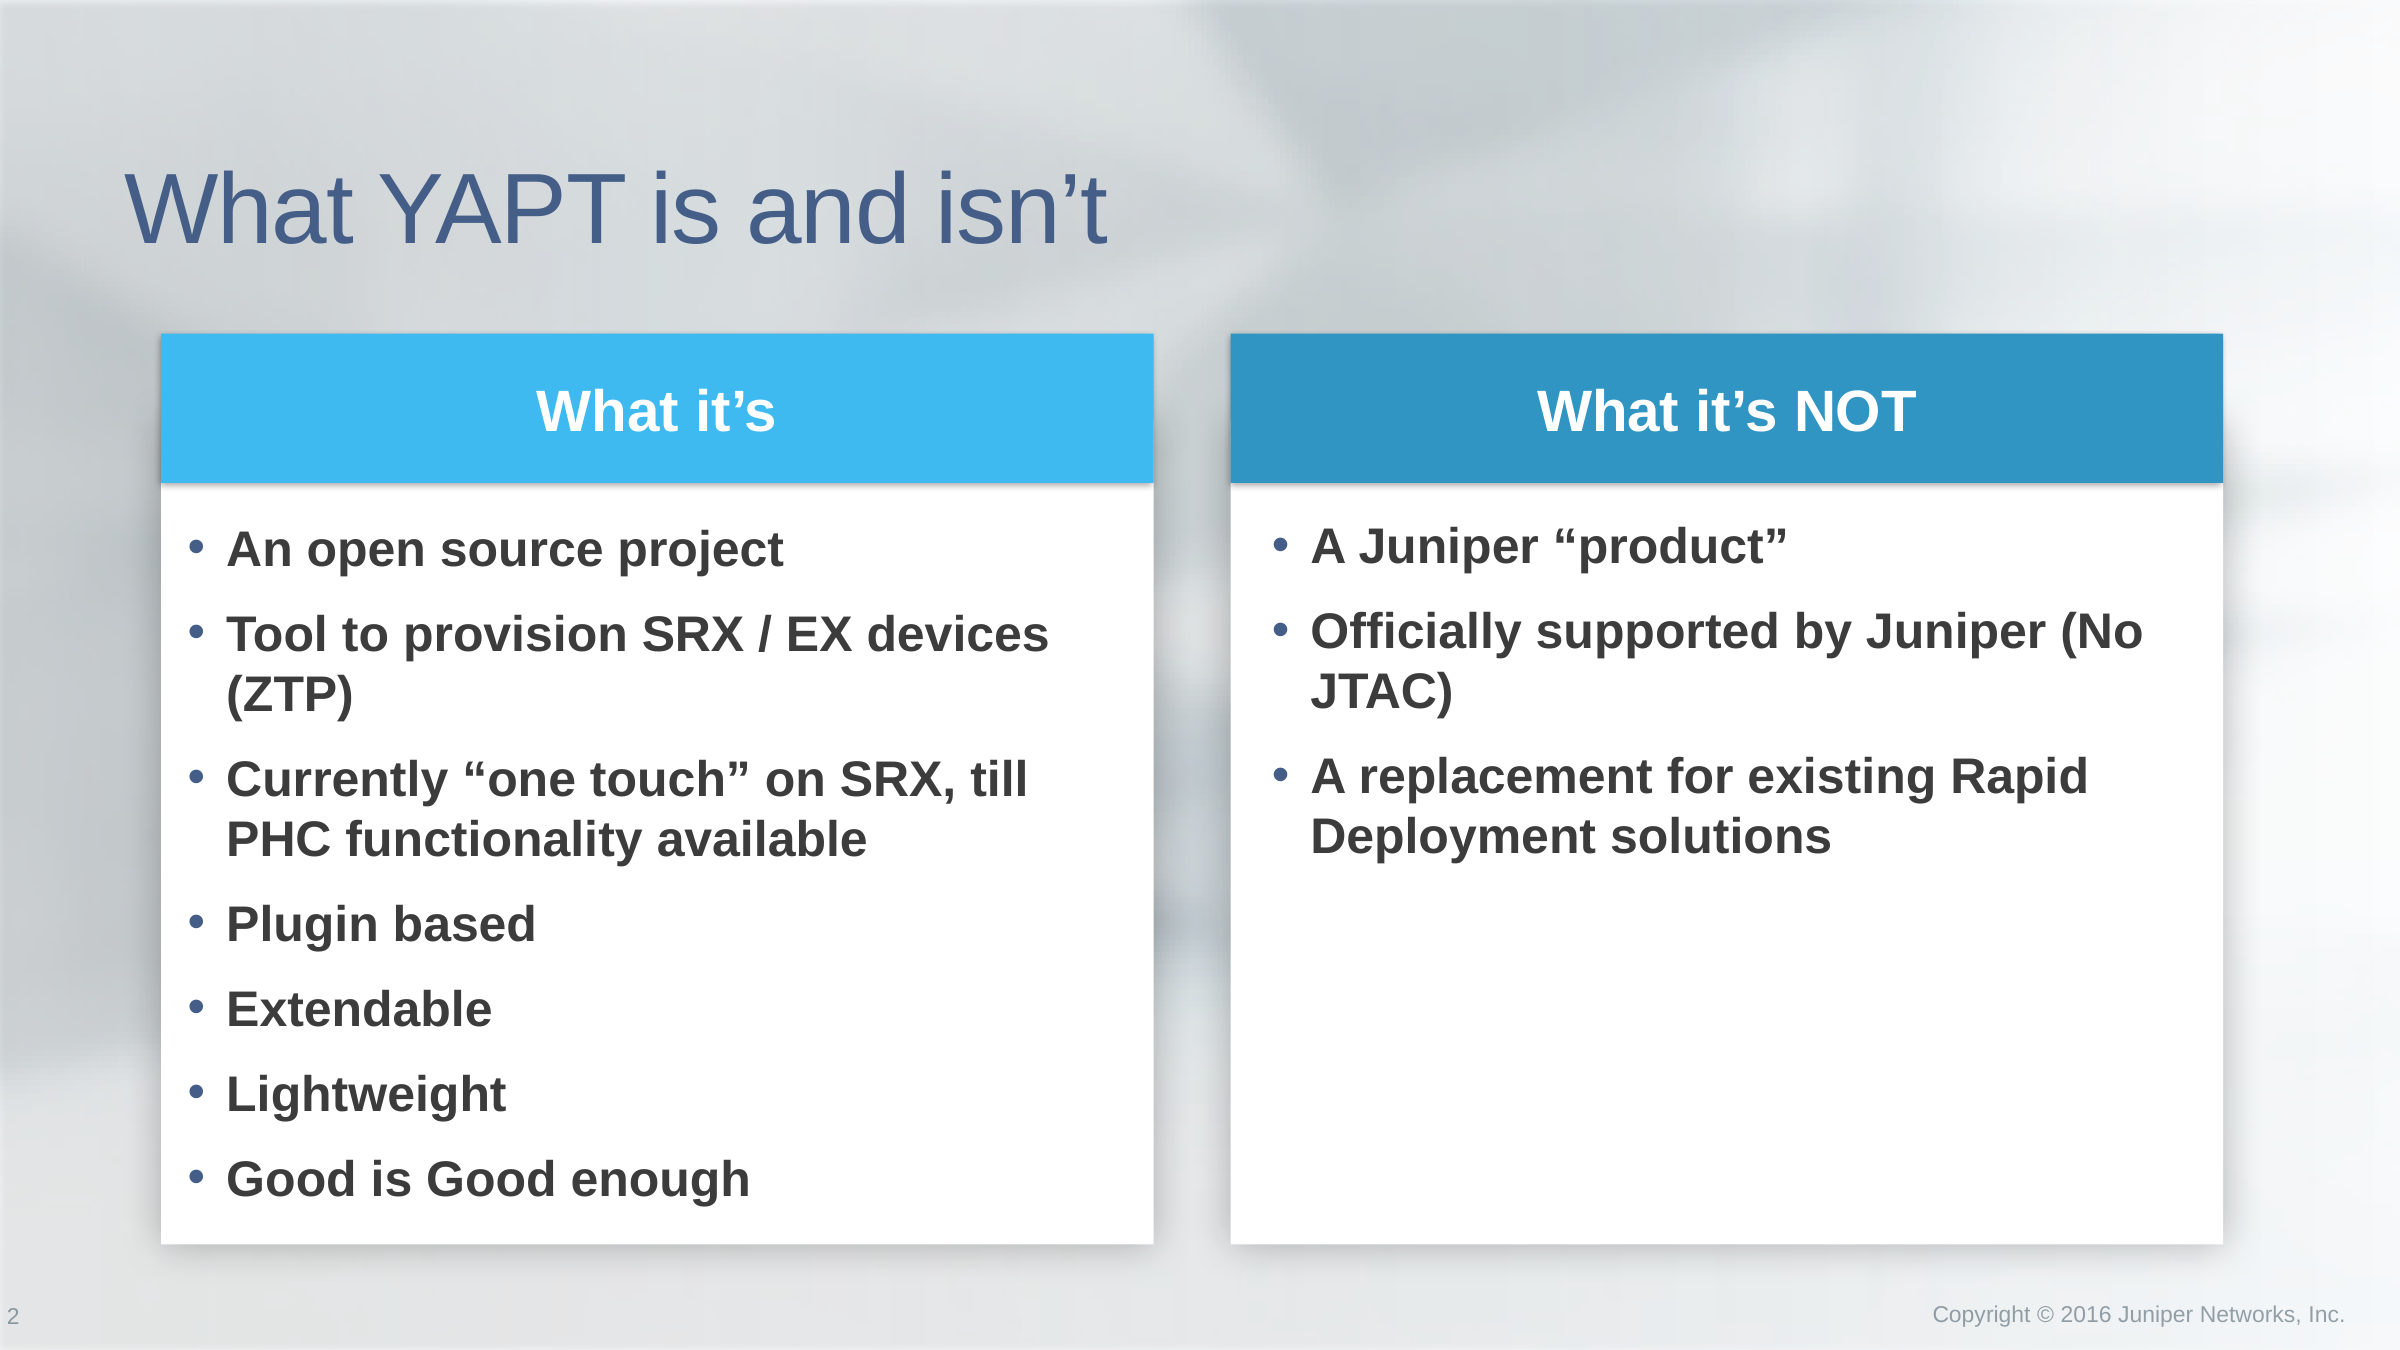

# What YAPT is and isn’t
What it’s
What it’s NOT

A Juniper “product”
Officially supported by Juniper (No JTAC)
A replacement for existing Rapid Deployment solutions
An open source project
Tool to provision SRX / EX devices (ZTP)
Currently “one touch” on SRX, till PHC functionality available
Plugin based
Extendable
Lightweight
Good is Good enough